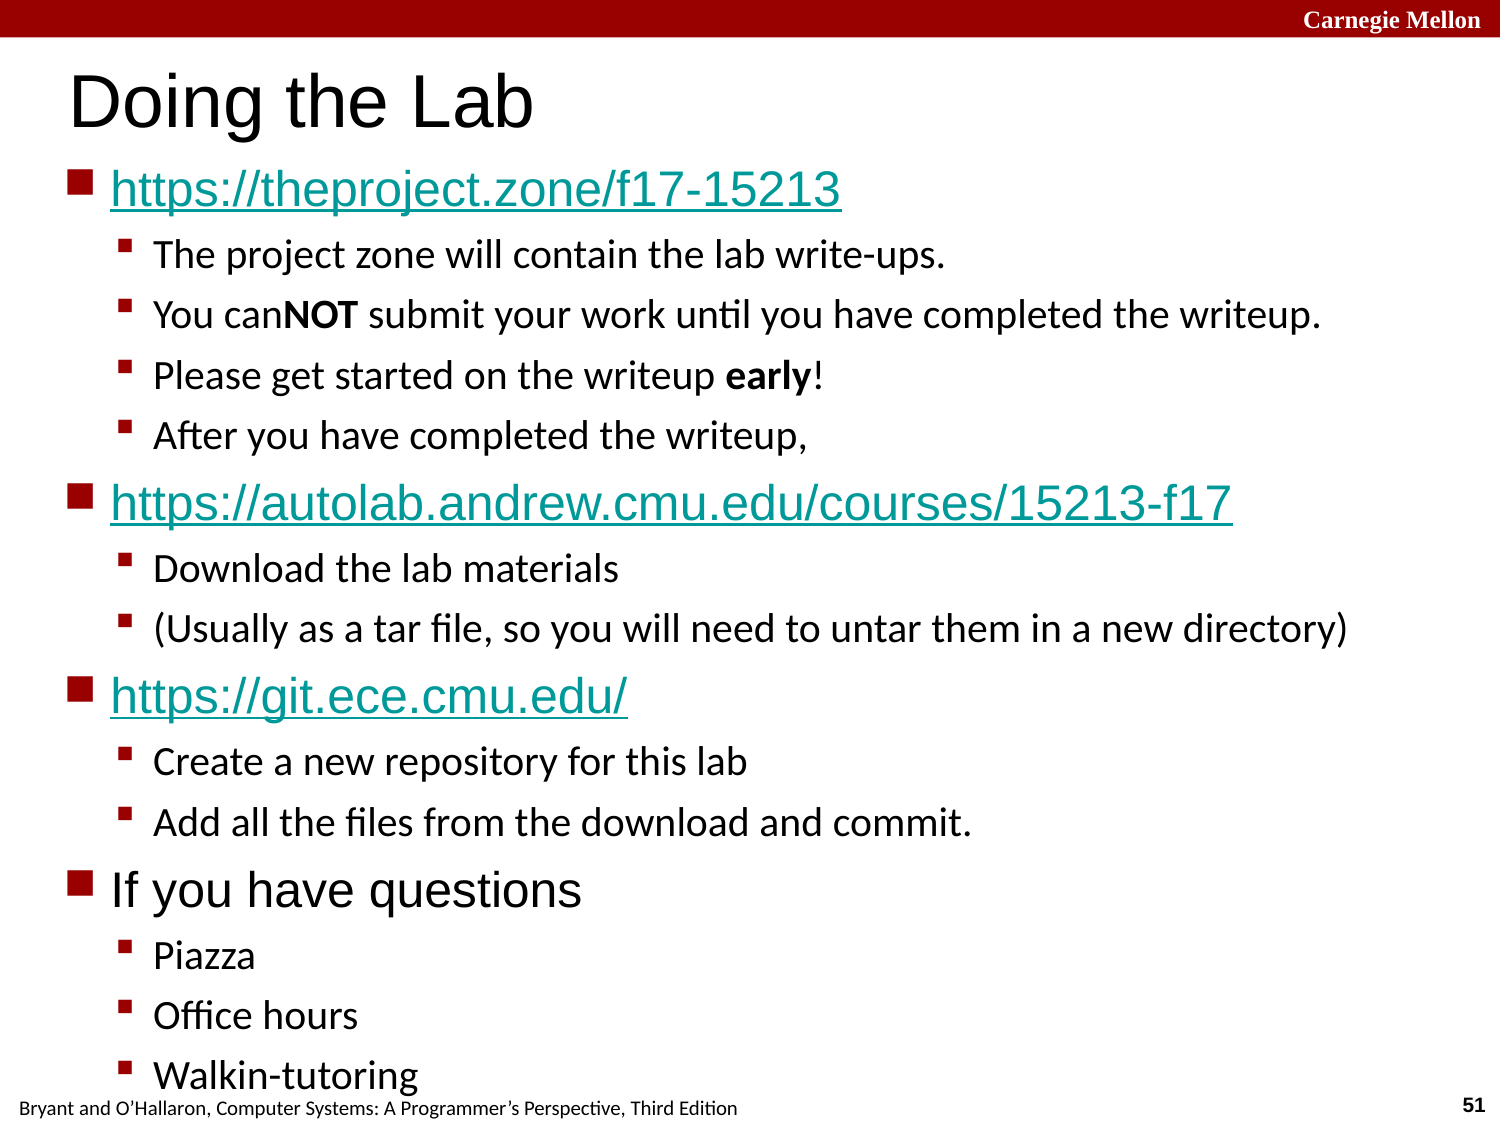

# Doing the Lab
https://theproject.zone/f17-15213
The project zone will contain the lab write-ups.
You canNOT submit your work until you have completed the writeup.
Please get started on the writeup early!
After you have completed the writeup,
https://autolab.andrew.cmu.edu/courses/15213-f17
Download the lab materials
(Usually as a tar file, so you will need to untar them in a new directory)
https://git.ece.cmu.edu/
Create a new repository for this lab
Add all the files from the download and commit.
If you have questions
Piazza
Office hours
Walkin-tutoring